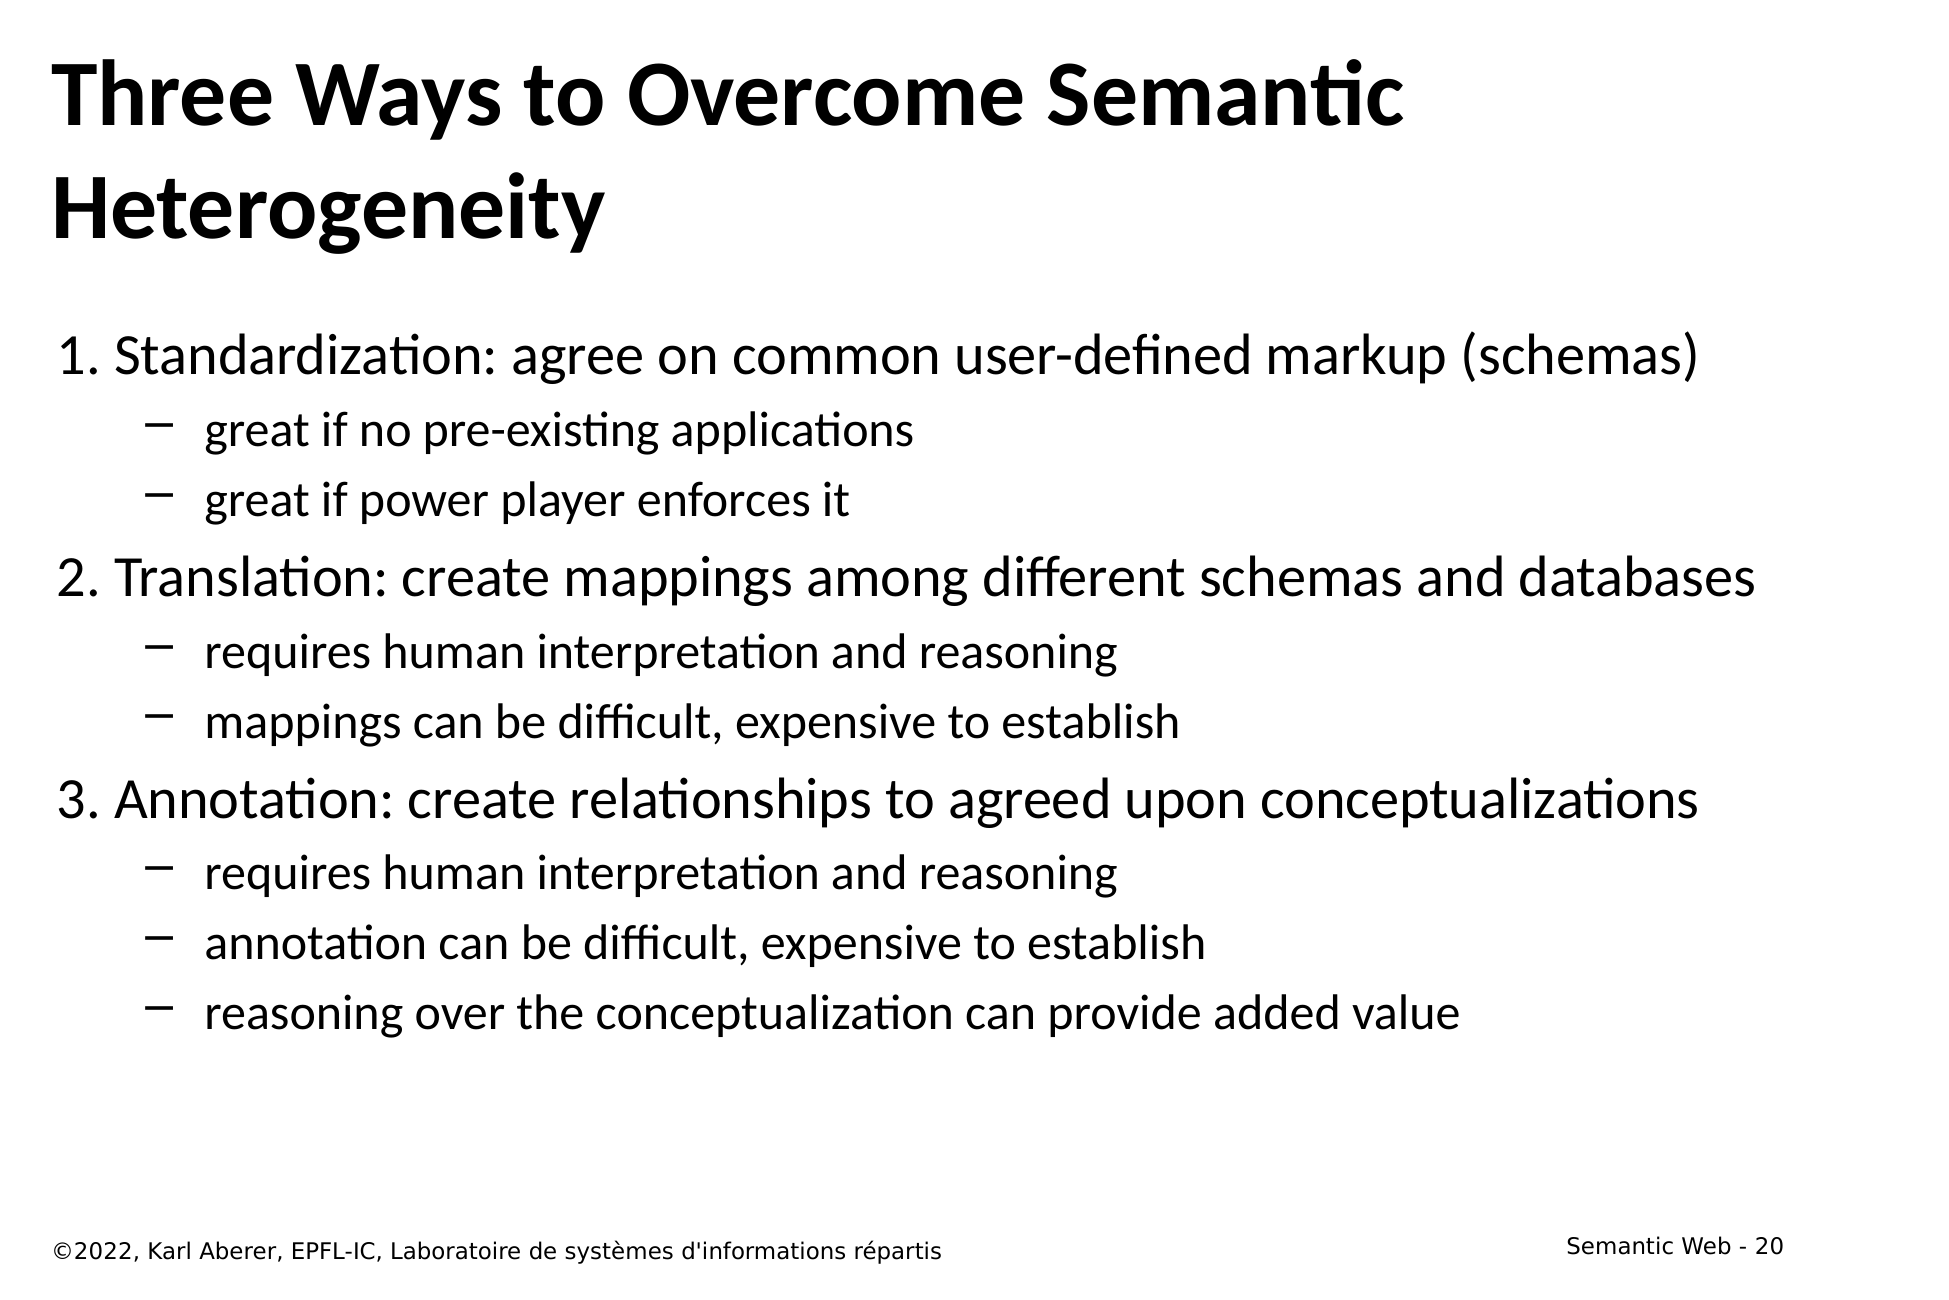

# Three Ways to Overcome Semantic Heterogeneity
 Standardization: agree on common user-defined markup (schemas)
great if no pre-existing applications
great if power player enforces it
 Translation: create mappings among different schemas and databases
requires human interpretation and reasoning
mappings can be difficult, expensive to establish
 Annotation: create relationships to agreed upon conceptualizations
requires human interpretation and reasoning
annotation can be difficult, expensive to establish
reasoning over the conceptualization can provide added value

©2022, Karl Aberer, EPFL-IC, Laboratoire de systèmes d'informations répartis